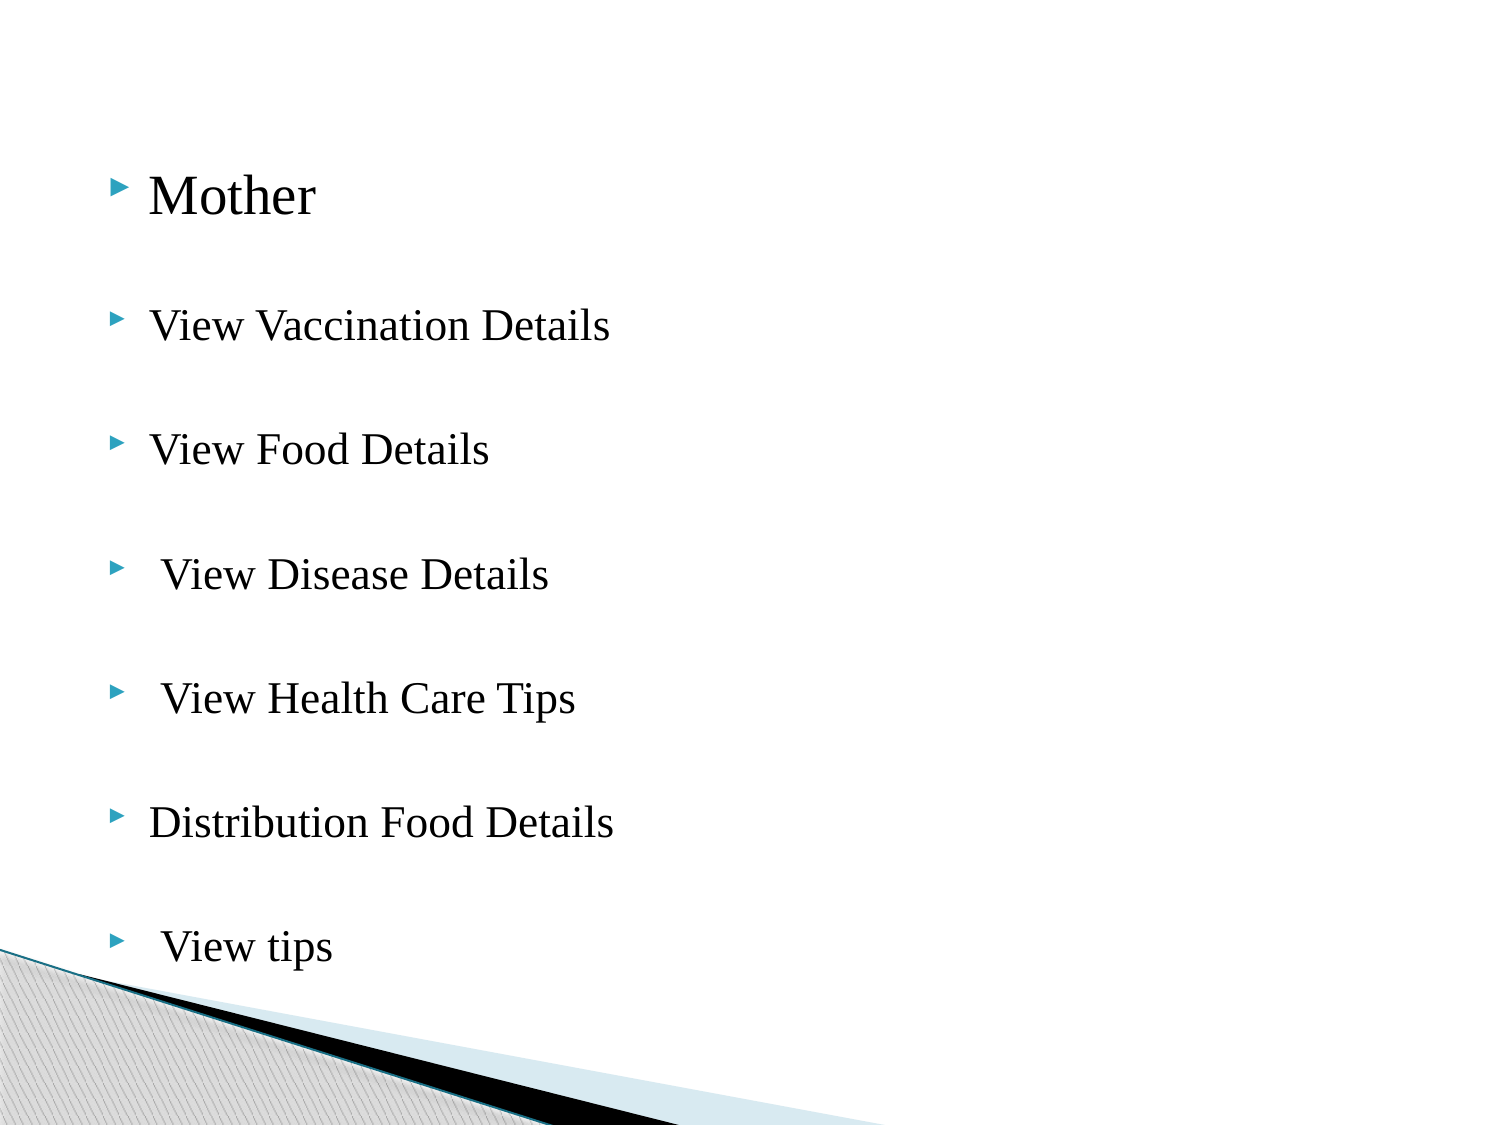

Mother

View Vaccination Details

View Food Details

 View Disease Details

 View Health Care Tips

Distribution Food Details

 View tips